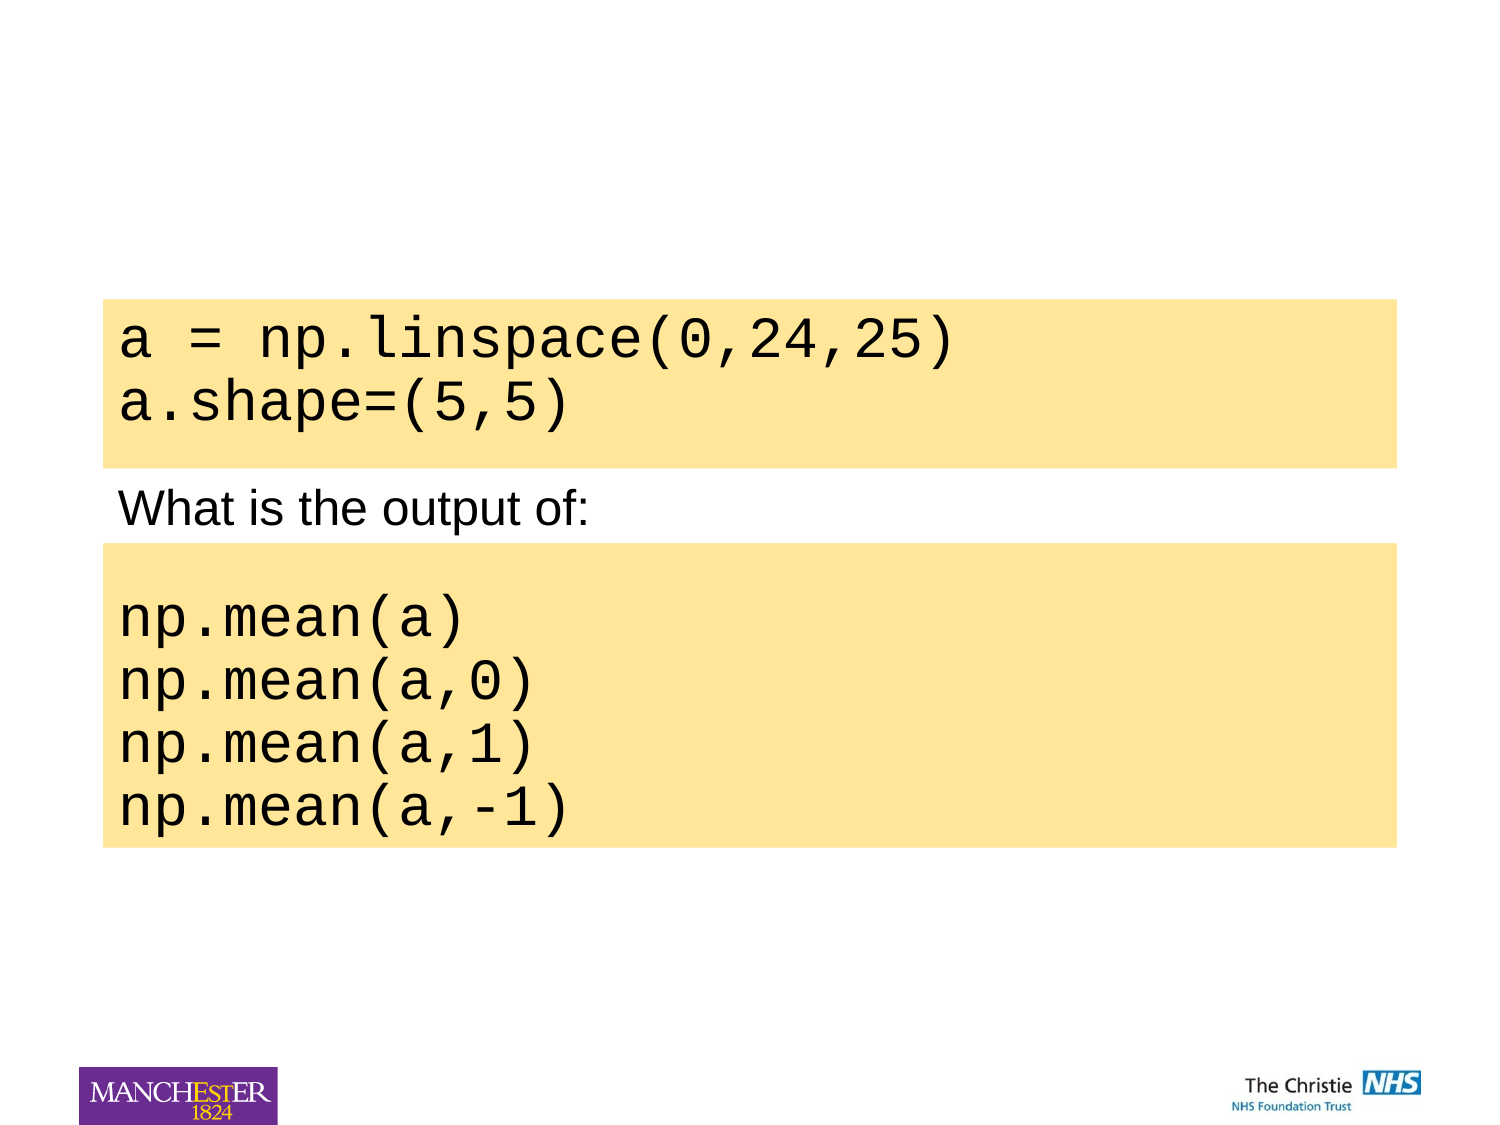

a = np.linspace(0,24,25)
a.shape=(5,5)
np.mean(a)
np.mean(a,0)
np.mean(a,1)
np.mean(a,-1)
What is the output of: